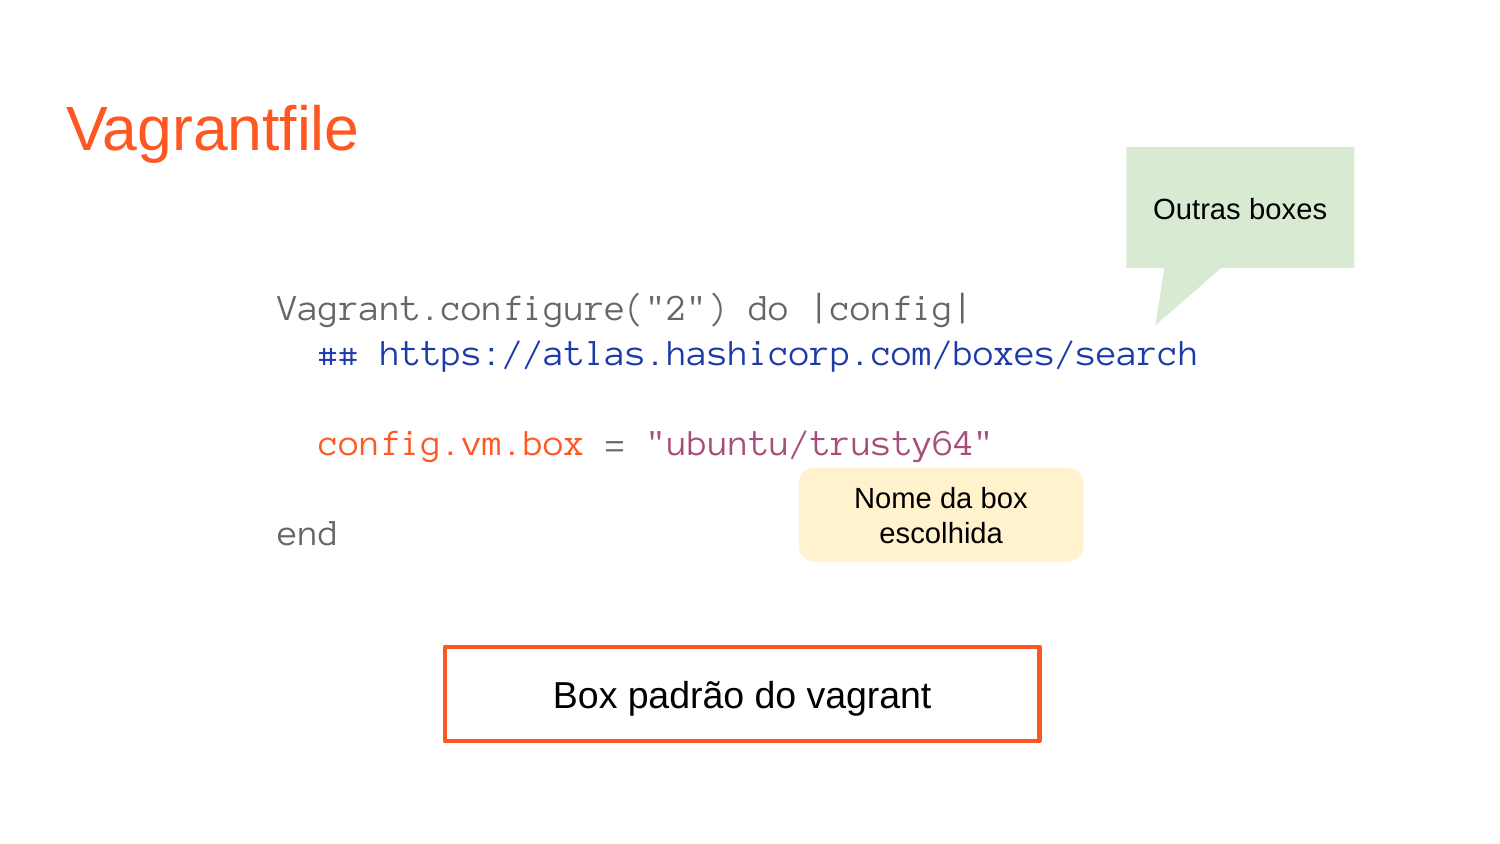

# Vagrantfile
Outras boxes
Vagrant.configure("2") do |config|
  ## https://atlas.hashicorp.com/boxes/search

  config.vm.box = "ubuntu/trusty64"

end

Nome da box escolhida
Box padrão do vagrant